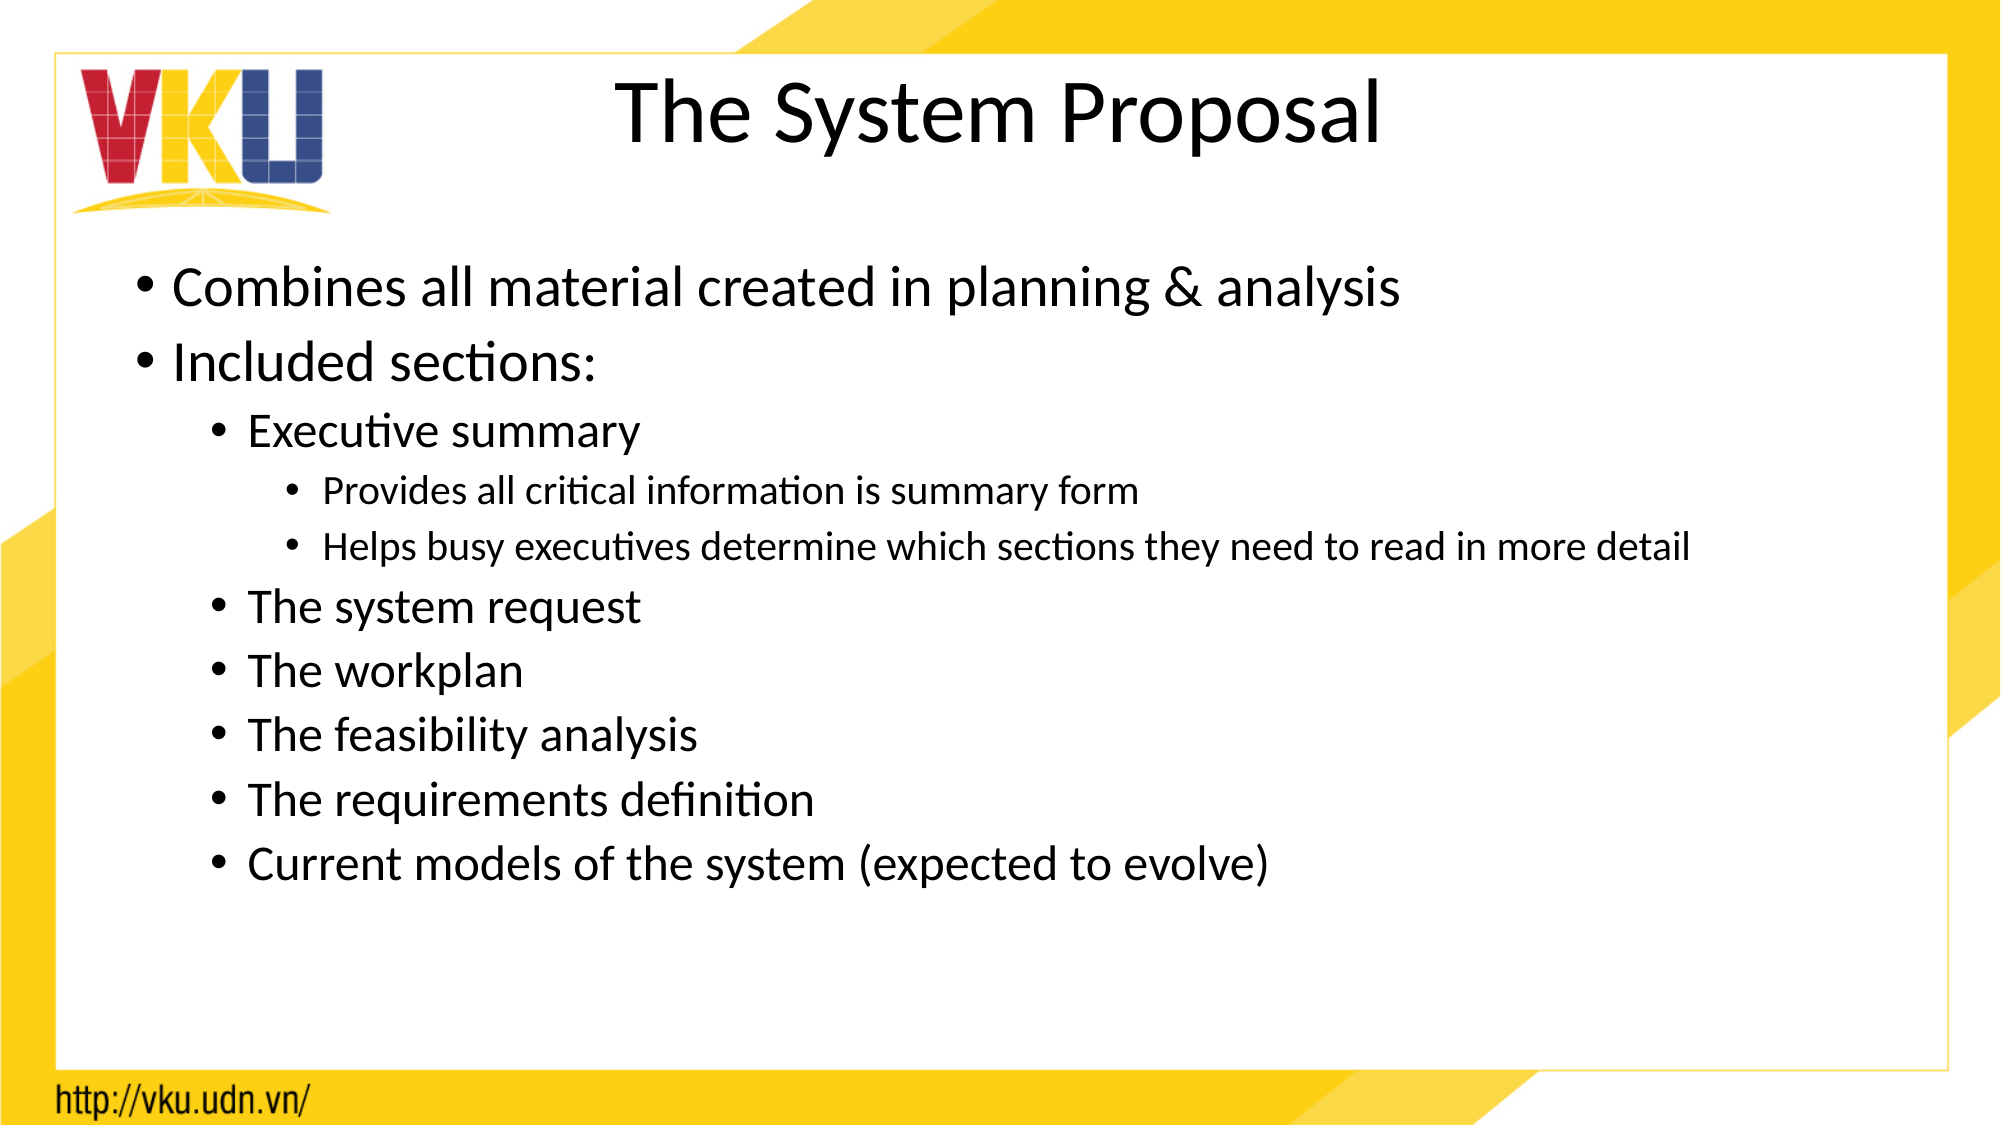

# The System Proposal
Combines all material created in planning & analysis
Included sections:
Executive summary
Provides all critical information is summary form
Helps busy executives determine which sections they need to read in more detail
The system request
The workplan
The feasibility analysis
The requirements definition
Current models of the system (expected to evolve)